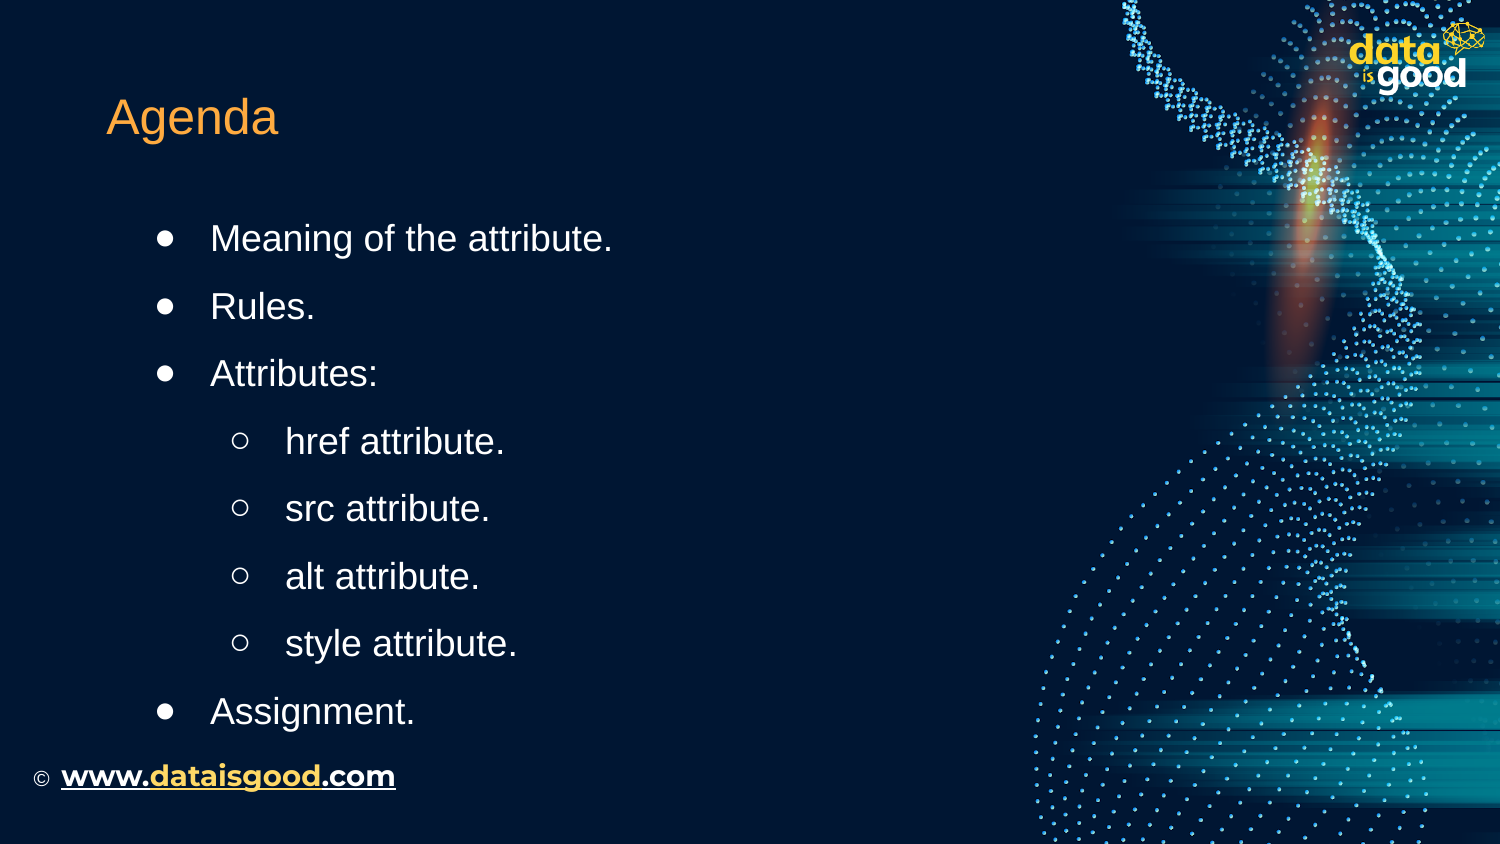

# Agenda
Meaning of the attribute.
Rules.
Attributes:
href attribute.
src attribute.
alt attribute.
style attribute.
Assignment.